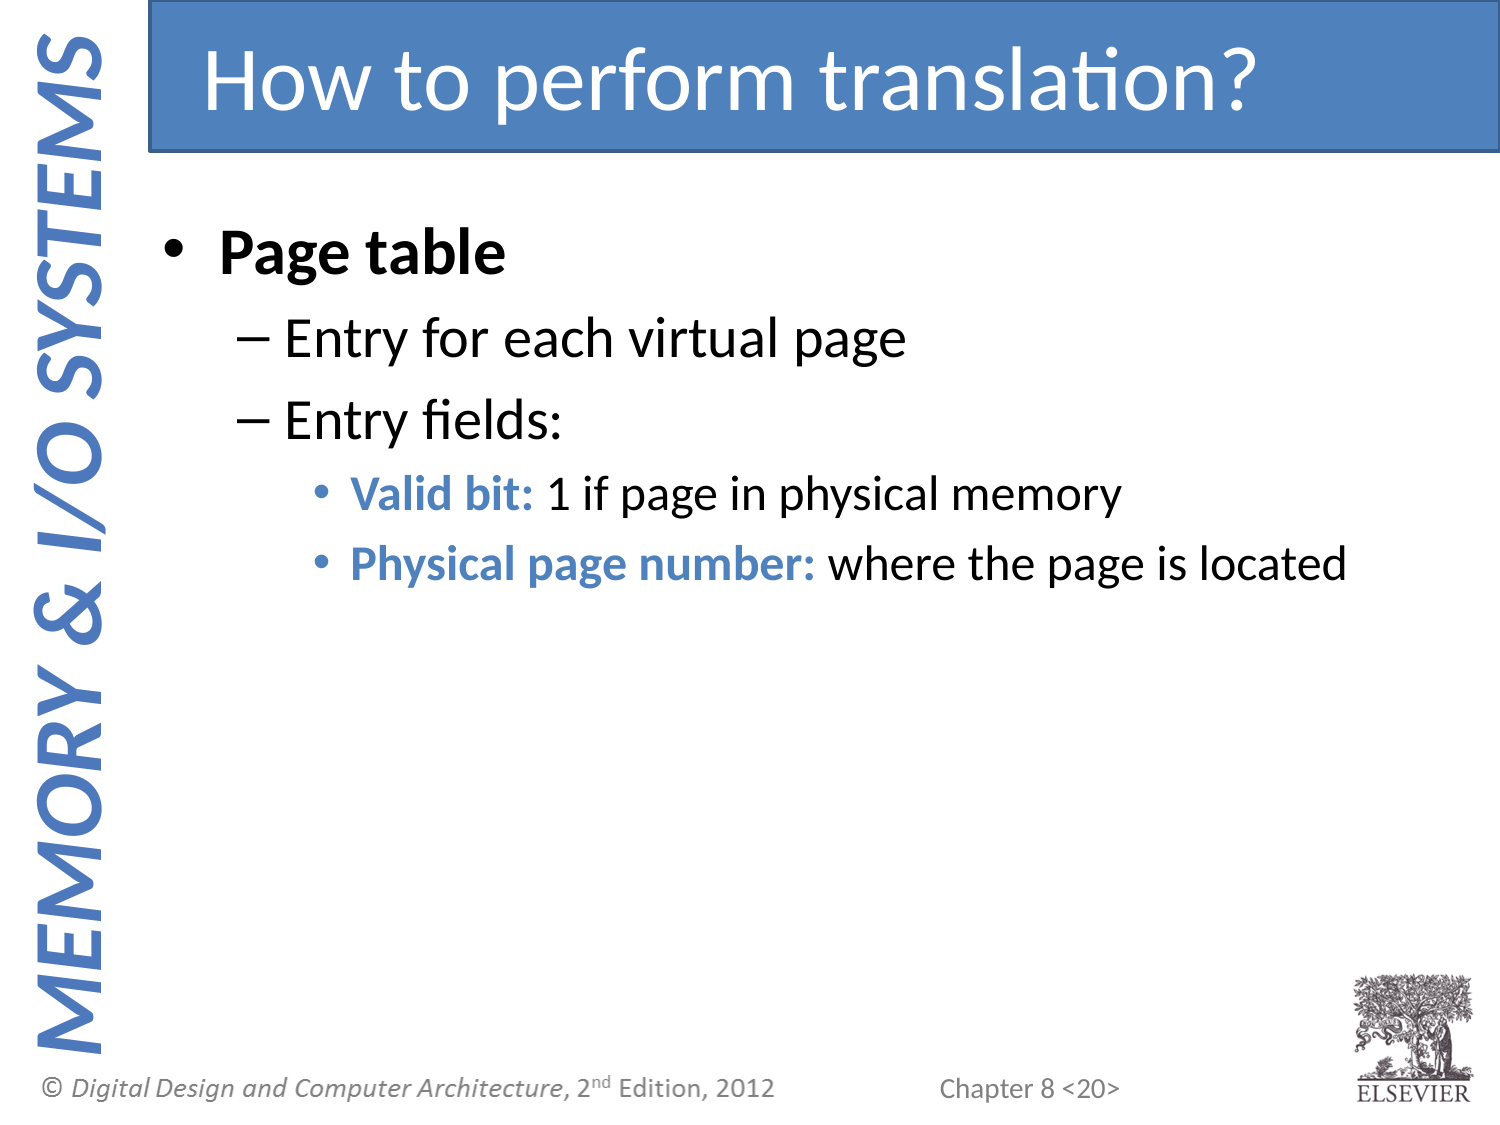

How to perform translation?

Page table
Entry for each virtual page
Entry fields:
Valid bit: 1 if page in physical memory
Physical page number: where the page is located